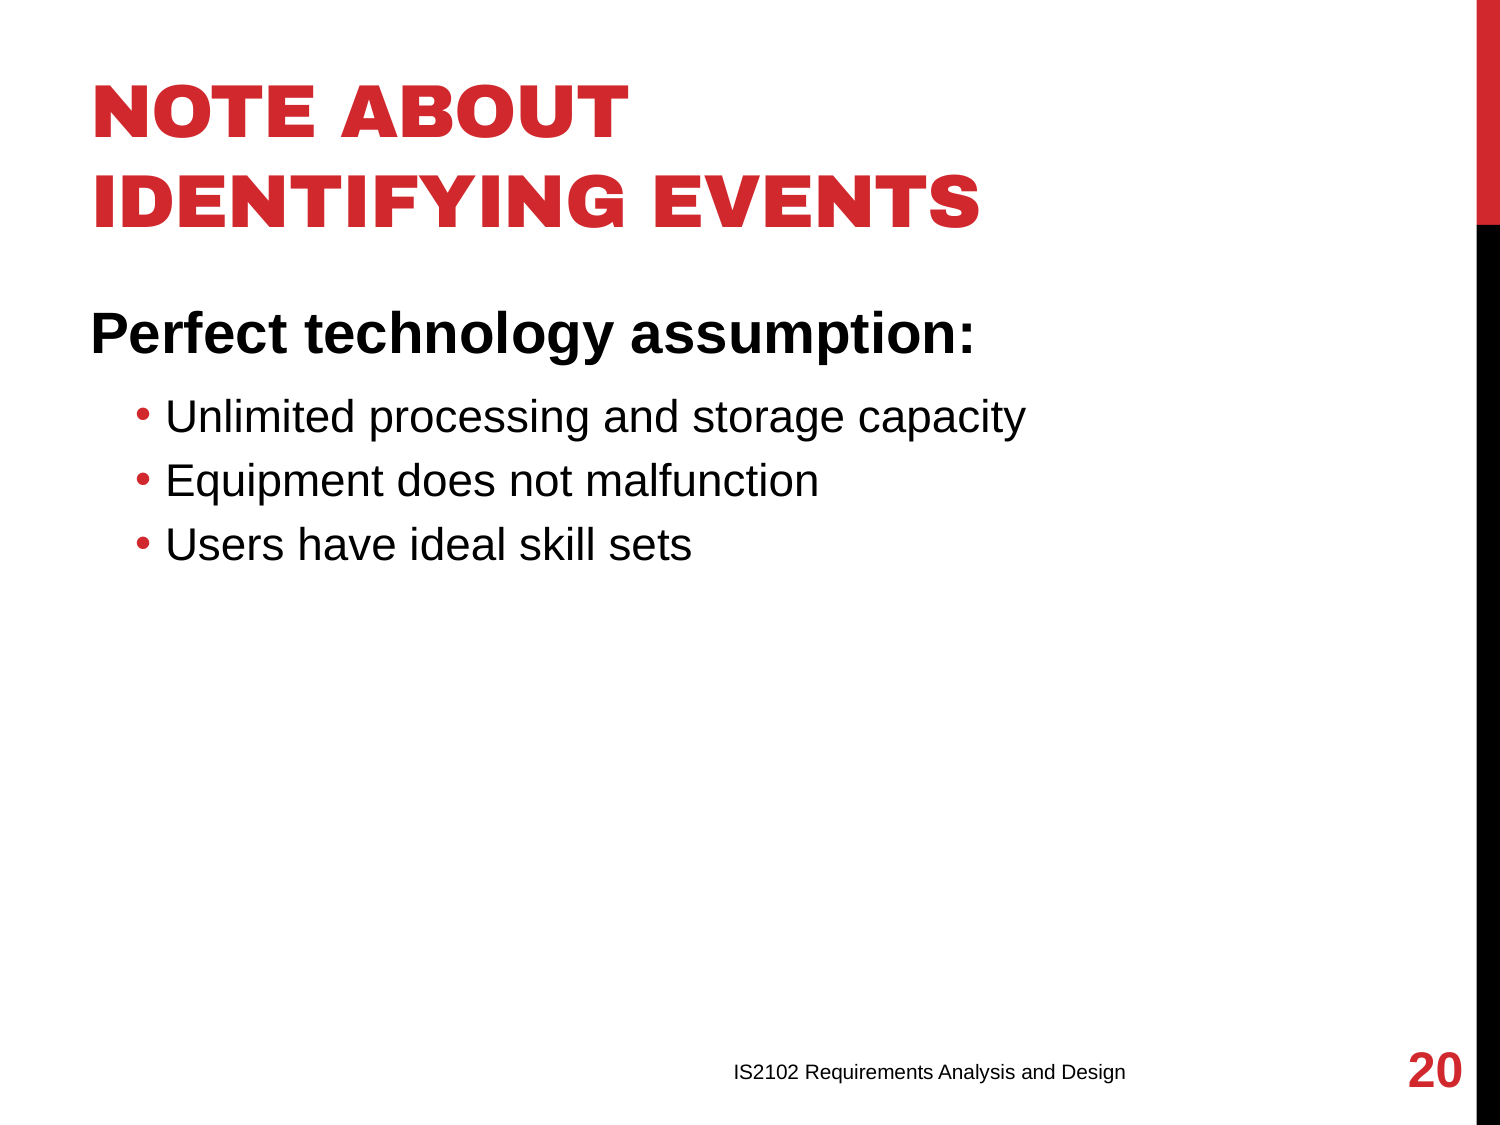

# Note about identifying events
Perfect technology assumption:
Unlimited processing and storage capacity
Equipment does not malfunction
Users have ideal skill sets
20
IS2102 Requirements Analysis and Design